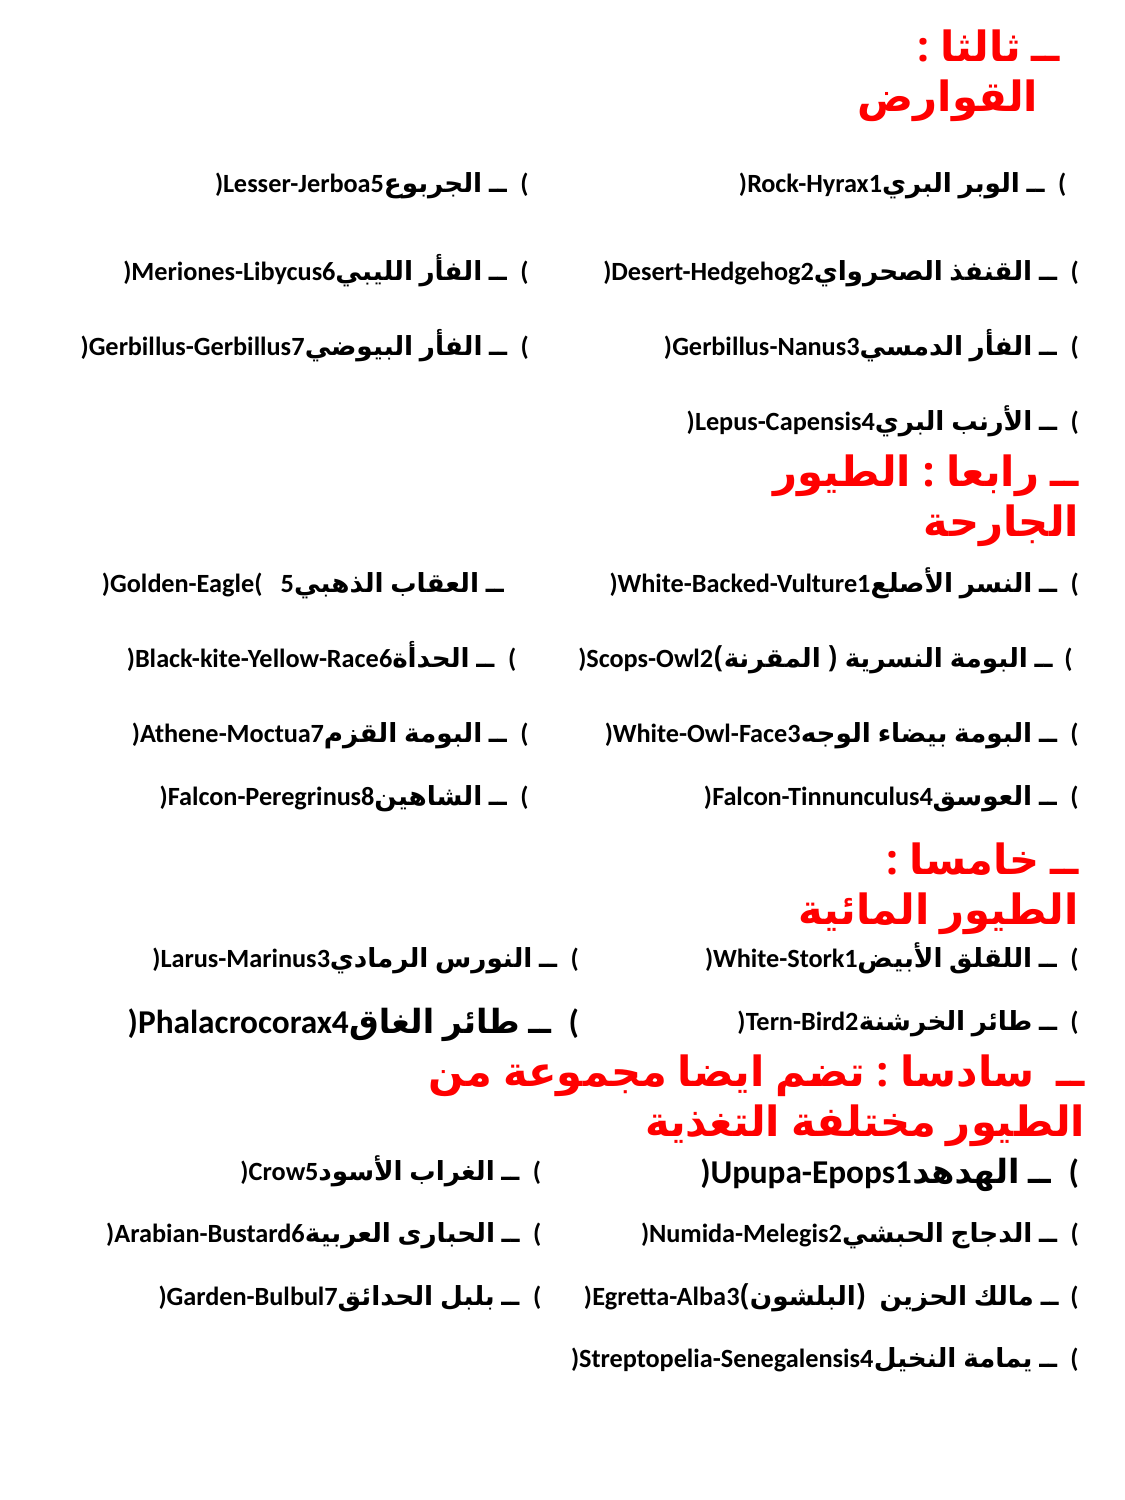

# ــ ثالثا : القوارض
)Lesser-Jerboa5ــ الجربوع  (
)Rock-Hyrax1ــ الوبر البري  (
)Meriones-Libycus6ــ الفأر الليبي  (
)Desert-Hedgehog2ــ القنفذ الصحرواي  (
)Gerbillus-Gerbillus7ــ الفأر البيوضي  (
)Gerbillus-Nanus3ــ الفأر الدمسي  (
)Lepus-Capensis4ــ الأرنب البري  (
 ــ رابعا : الطيور الجارحة
)Golden-Eagle(   5ــ العقاب الذهبي
)White-Backed-Vulture1ــ النسر الأصلع  (
)Black-kite-Yellow-Race6ــ الحدأة  (
)Scops-Owl2ــ البومة النسرية ( المقرنة)  (
)Athene-Moctua7ــ البومة القزم  (
)White-Owl-Face3ــ البومة بيضاء الوجه  (
)Falcon-Peregrinus8ــ الشاهين  (
)Falcon-Tinnunculus4ــ العوسق  (
 ــ خامسا : الطيور المائية
)Larus-Marinus3ــ النورس الرمادي  (
)White-Stork1ــ اللقلق الأبيض  (
)Phalacrocorax4ــ طائر الغاق  (
)Tern-Bird2ــ طائر الخرشنة  (
 ــ  سادسا : تضم ايضا مجموعة من الطيور مختلفة التغذية

)Crow5ــ الغراب الأسود  (
)Upupa-Epops1ــ الهدهد  (
)Arabian-Bustard6ــ الحبارى العربية  (
)Numida-Melegis2ــ الدجاج الحبشي  (
)Garden-Bulbul7ــ بلبل الحدائق  (
)Egretta-Alba3ــ مالك الحزين  (البلشون)  (
)Streptopelia-Senegalensis4ــ يمامة النخيل  (